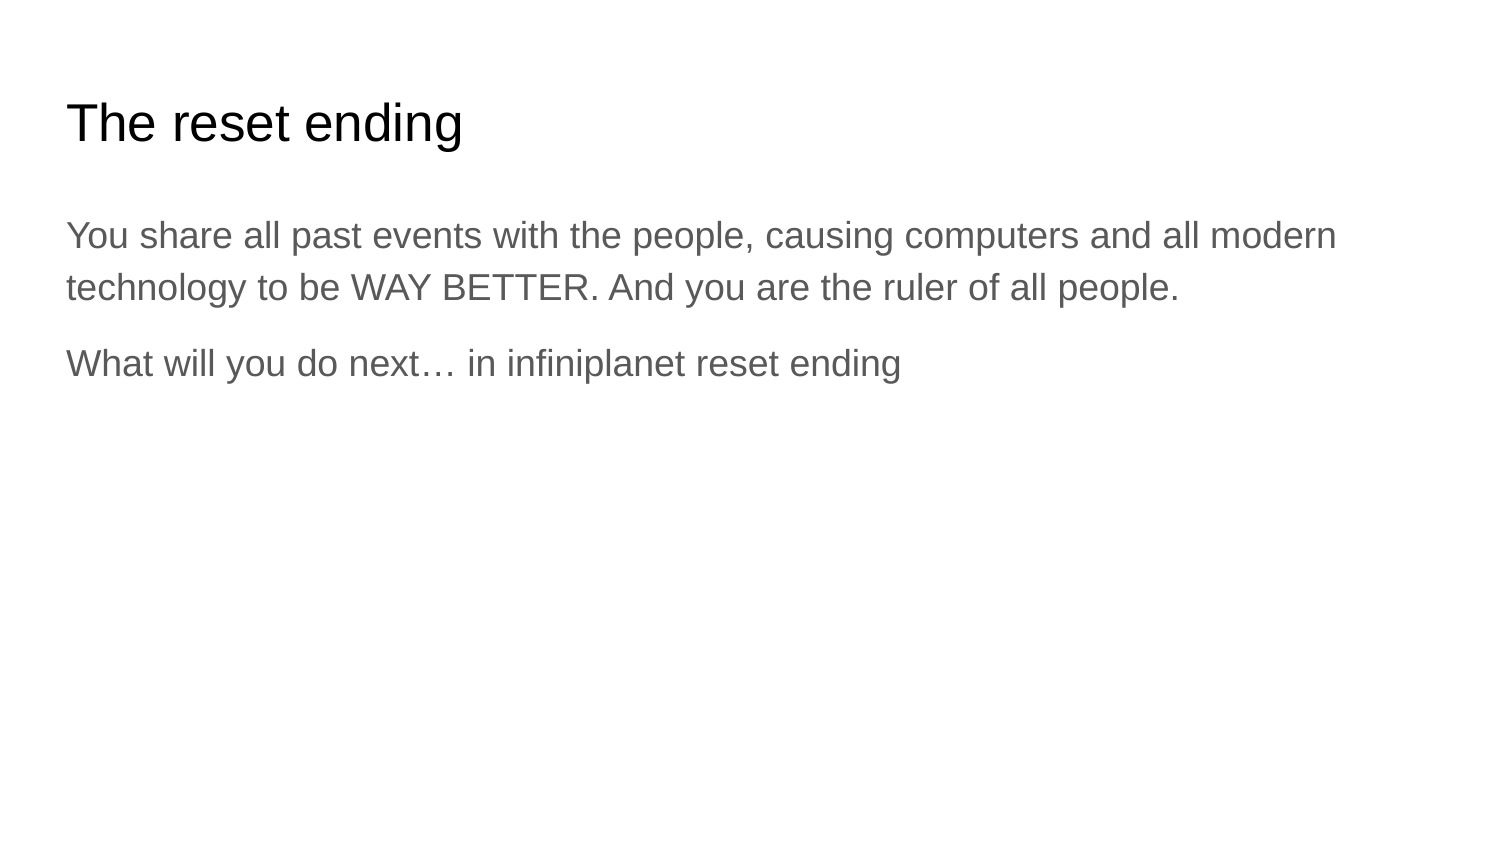

# The reset ending
You share all past events with the people, causing computers and all modern technology to be WAY BETTER. And you are the ruler of all people.
What will you do next… in infiniplanet reset ending